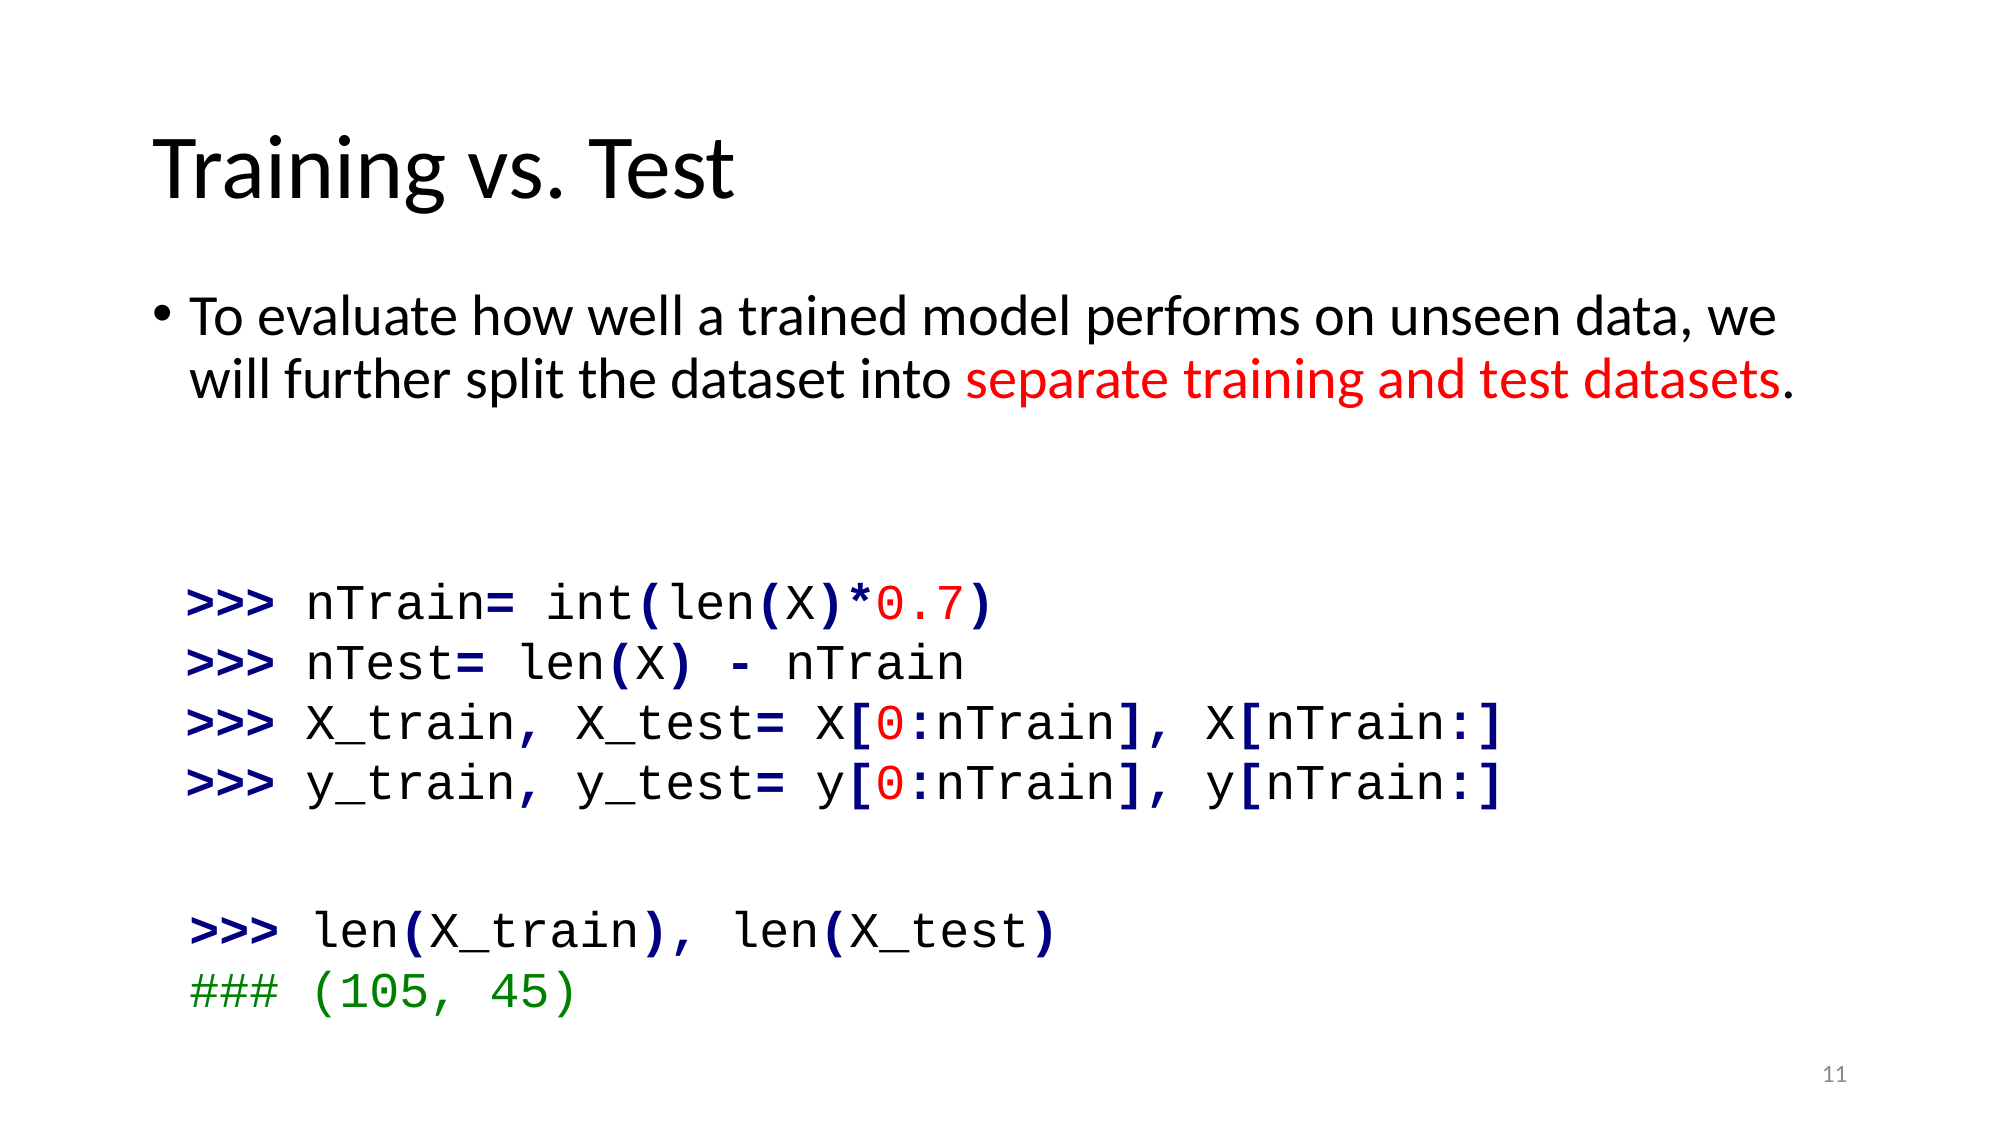

# Training vs. Test
To evaluate how well a trained model performs on unseen data, we will further split the dataset into separate training and test datasets.

>>> nTrain= int(len(X)*0.7)
>>> nTest= len(X) - nTrain
>>> X_train, X_test= X[0:nTrain], X[nTrain:]
>>> y_train, y_test= y[0:nTrain], y[nTrain:]
>>> len(X_train), len(X_test)
### (105, 45)
11